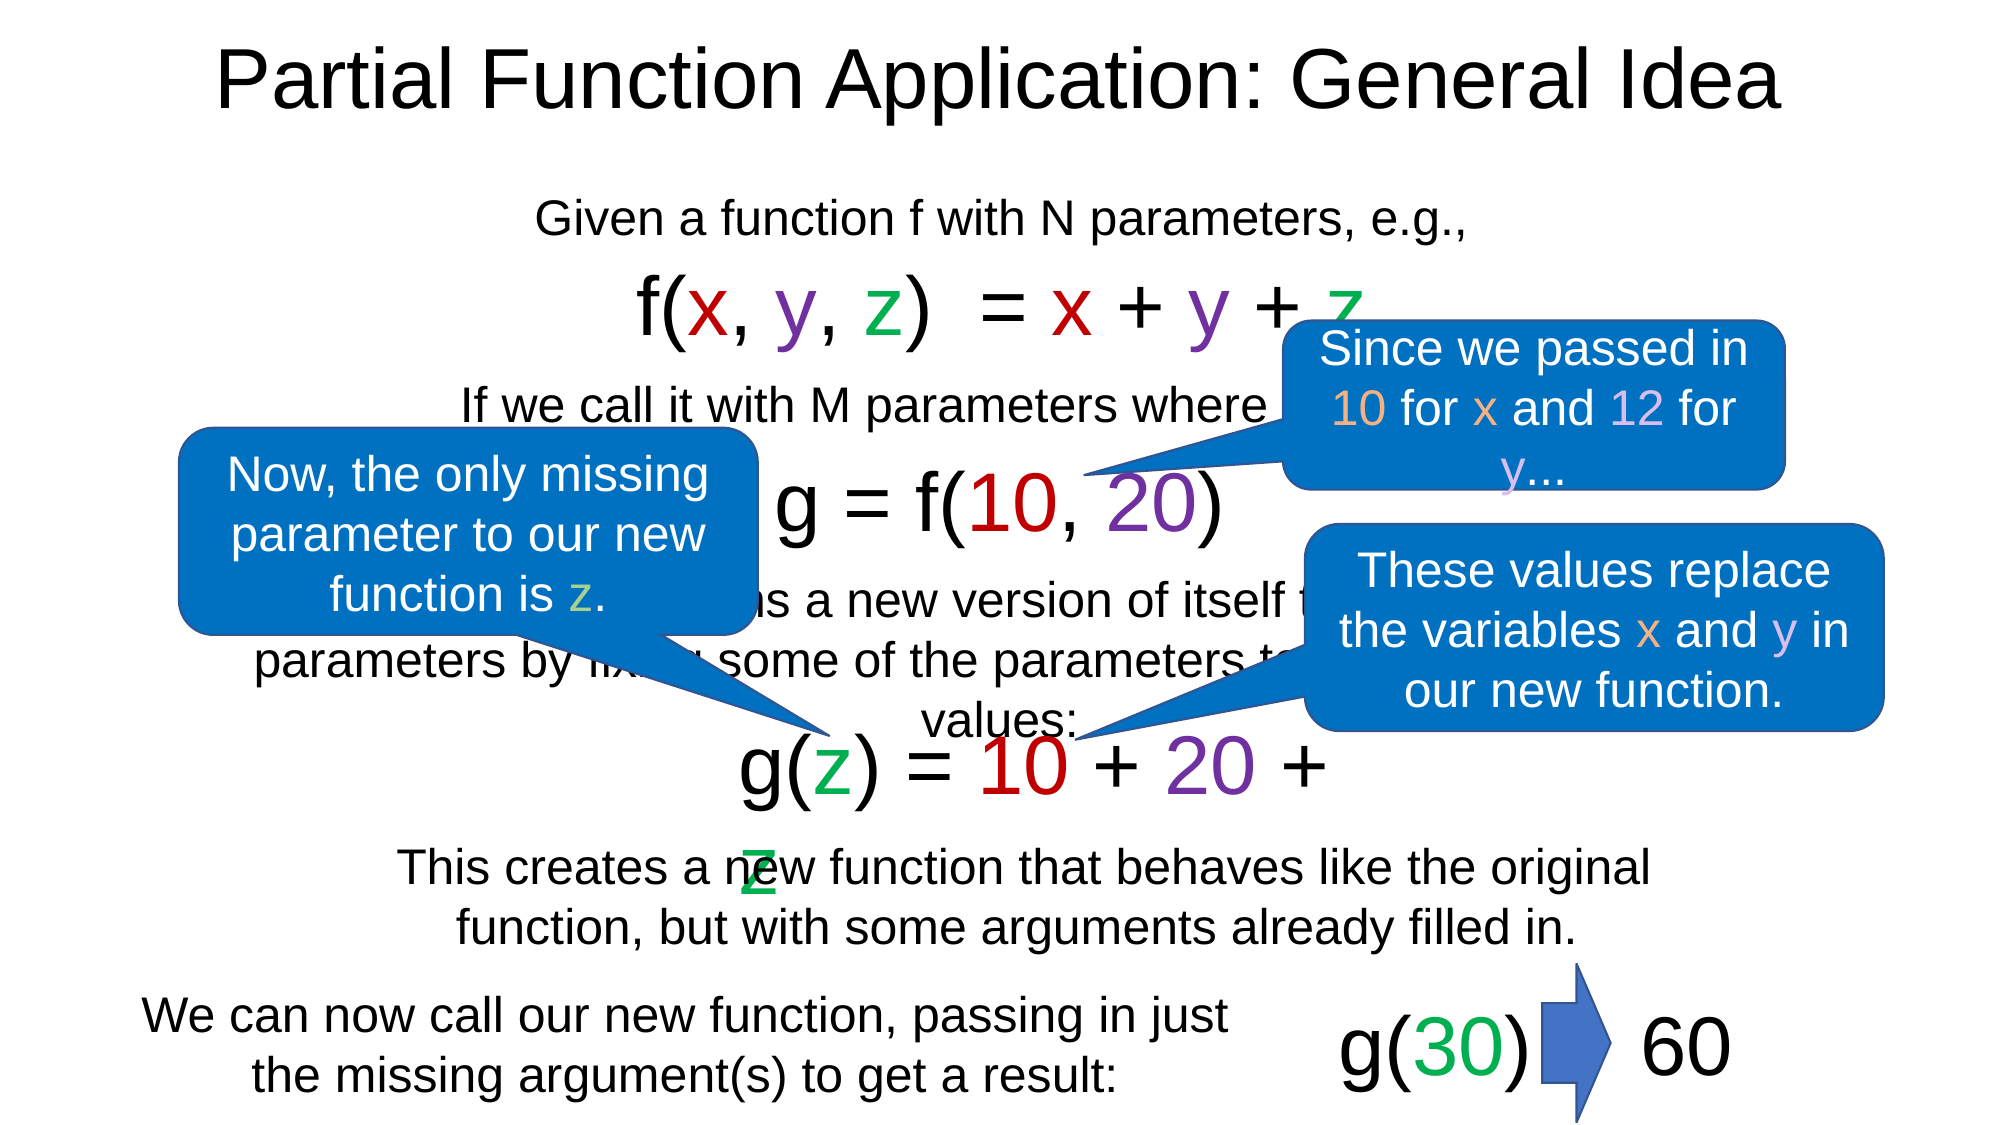

Partial Function Application: General Idea
Given a function f with N parameters, e.g.,
f(x, y, z)  = x + y + z
Since we passed in 10 for x and 12 for y...
If we call it with M parameters where M < N, e.g.,
Now, the only missing parameter to our new function is z.
g = f(10, 20)
These values replace the variables x and y in our new function.
The function returns a new version of itself that takes fewer parameters by fixing some of the parameters to specific (passed-in) values:
g(z) = 10 + 20 + z
This creates a new function that behaves like the original function, but with some arguments already filled in.

We can now call our new function, passing in just the missing argument(s) to get a result:
g(30)
60